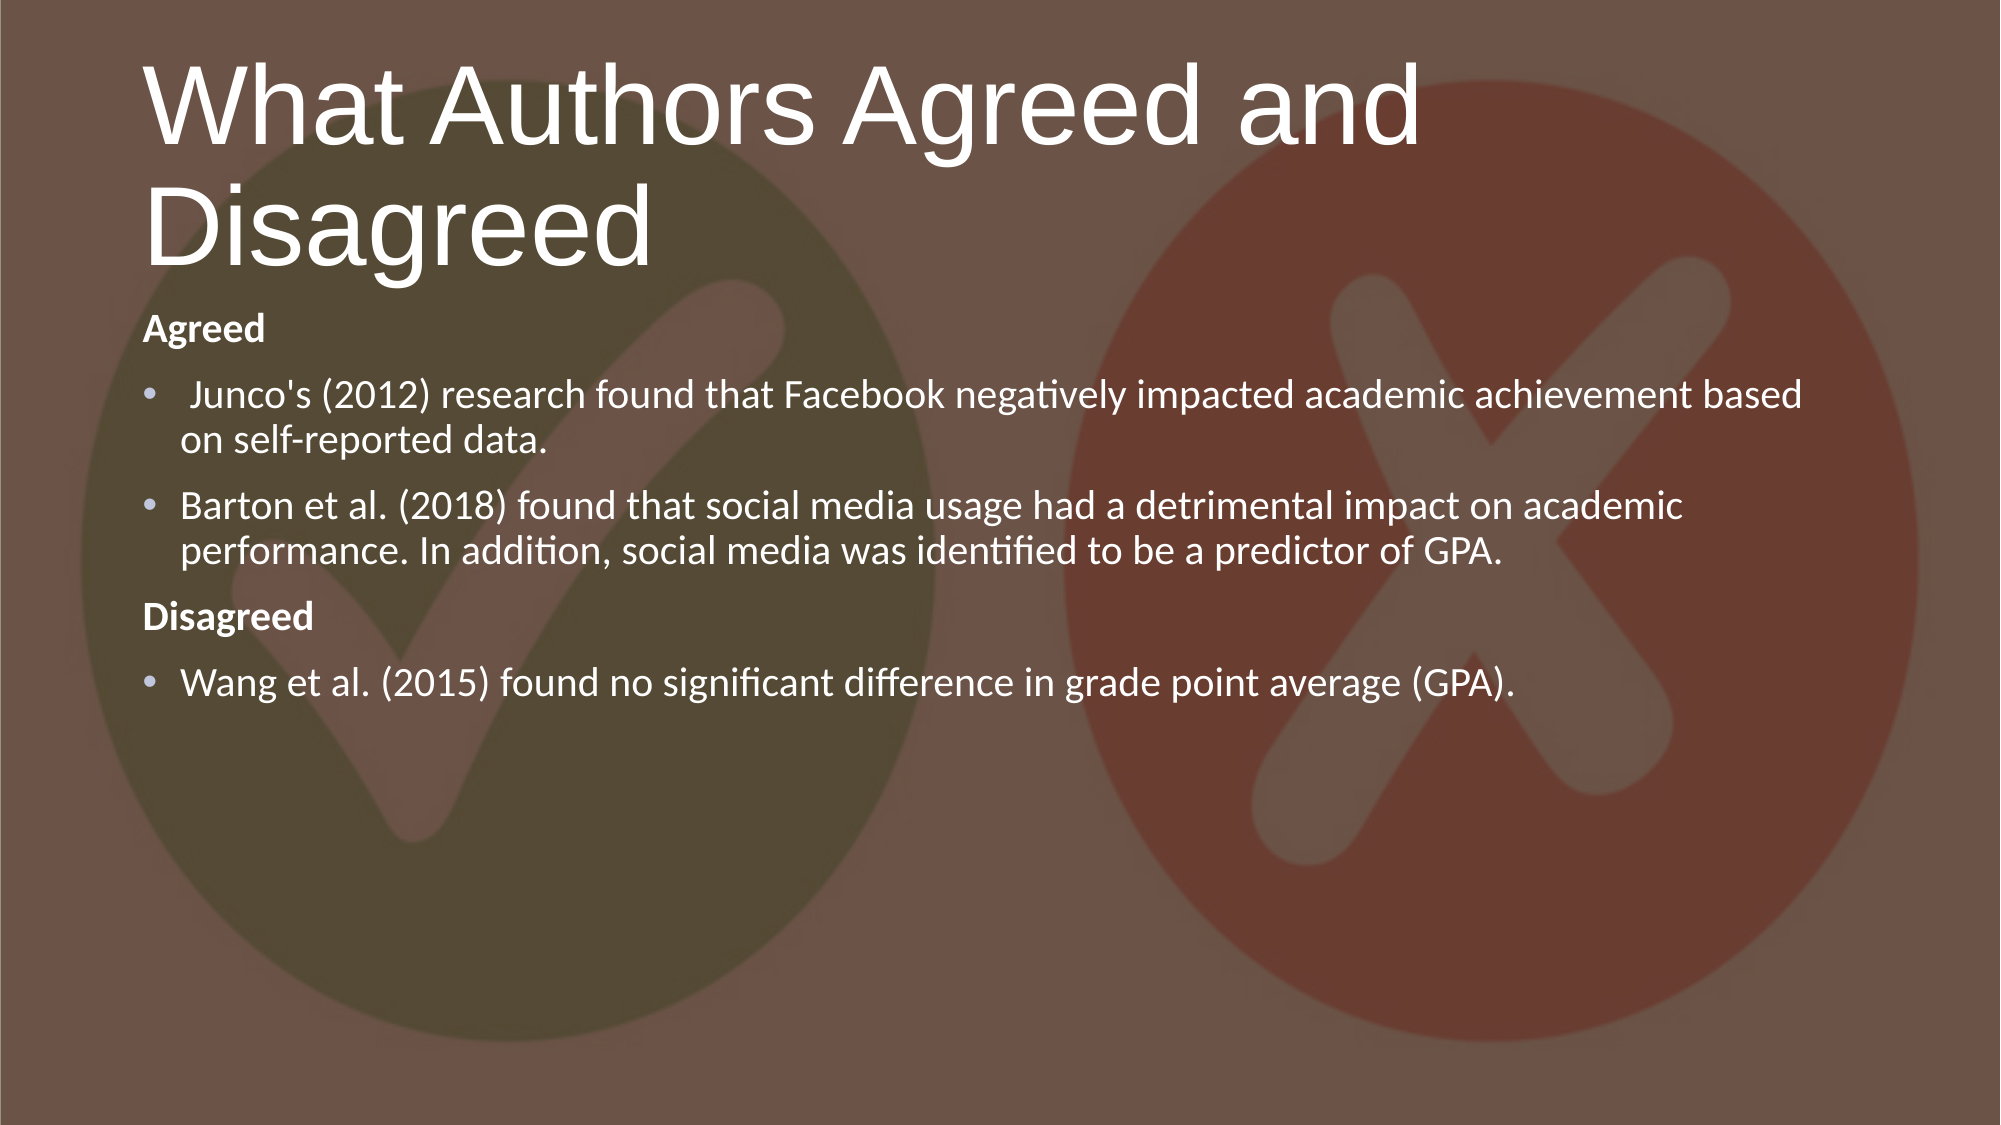

# What Authors Agreed and Disagreed
Agreed
 Junco's (2012) research found that Facebook negatively impacted academic achievement based on self-reported data.
Barton et al. (2018) found that social media usage had a detrimental impact on academic performance. In addition, social media was identified to be a predictor of GPA.
Disagreed
Wang et al. (2015) found no significant difference in grade point average (GPA).